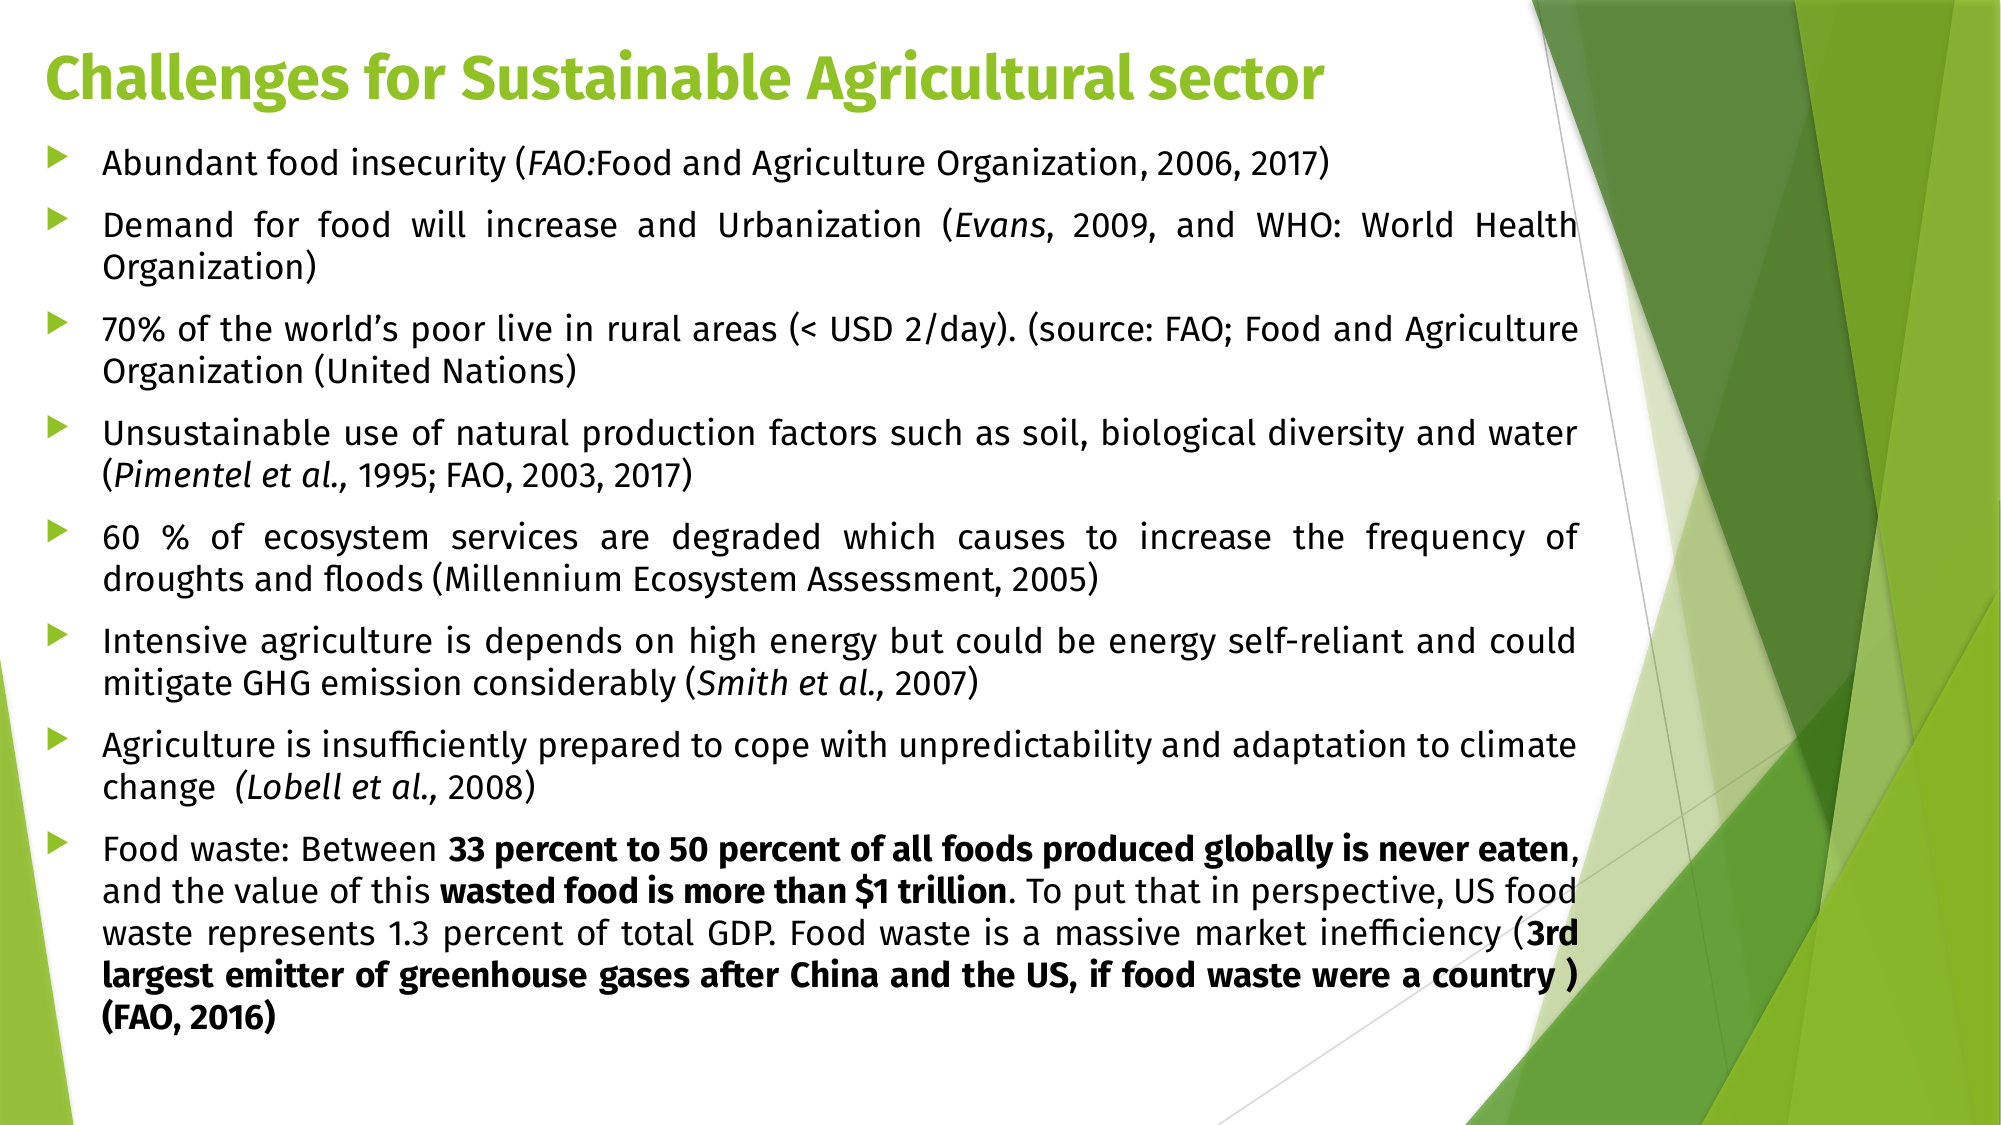

# Challenges for Sustainable Agricultural sector
Abundant food insecurity (FAO:Food and Agriculture Organization, 2006, 2017)
Demand for food will increase and Urbanization (Evans, 2009, and WHO: World Health Organization)
70% of the world’s poor live in rural areas (< USD 2/day). (source: FAO; Food and Agriculture Organization (United Nations)
Unsustainable use of natural production factors such as soil, biological diversity and water (Pimentel et al., 1995; FAO, 2003, 2017)
60 % of ecosystem services are degraded which causes to increase the frequency of droughts and floods (Millennium Ecosystem Assessment, 2005)
Intensive agriculture is depends on high energy but could be energy self-reliant and could mitigate GHG emission considerably (Smith et al., 2007)
Agriculture is insufficiently prepared to cope with unpredictability and adaptation to climate change  (Lobell et al., 2008)
Food waste: Between 33 percent to 50 percent of all foods produced globally is never eaten, and the value of this wasted food is more than $1 trillion. To put that in perspective, US food waste represents 1.3 percent of total GDP. Food waste is a massive market inefficiency (3rd largest emitter of greenhouse gases after China and the US, if food waste were a country ) (FAO, 2016)